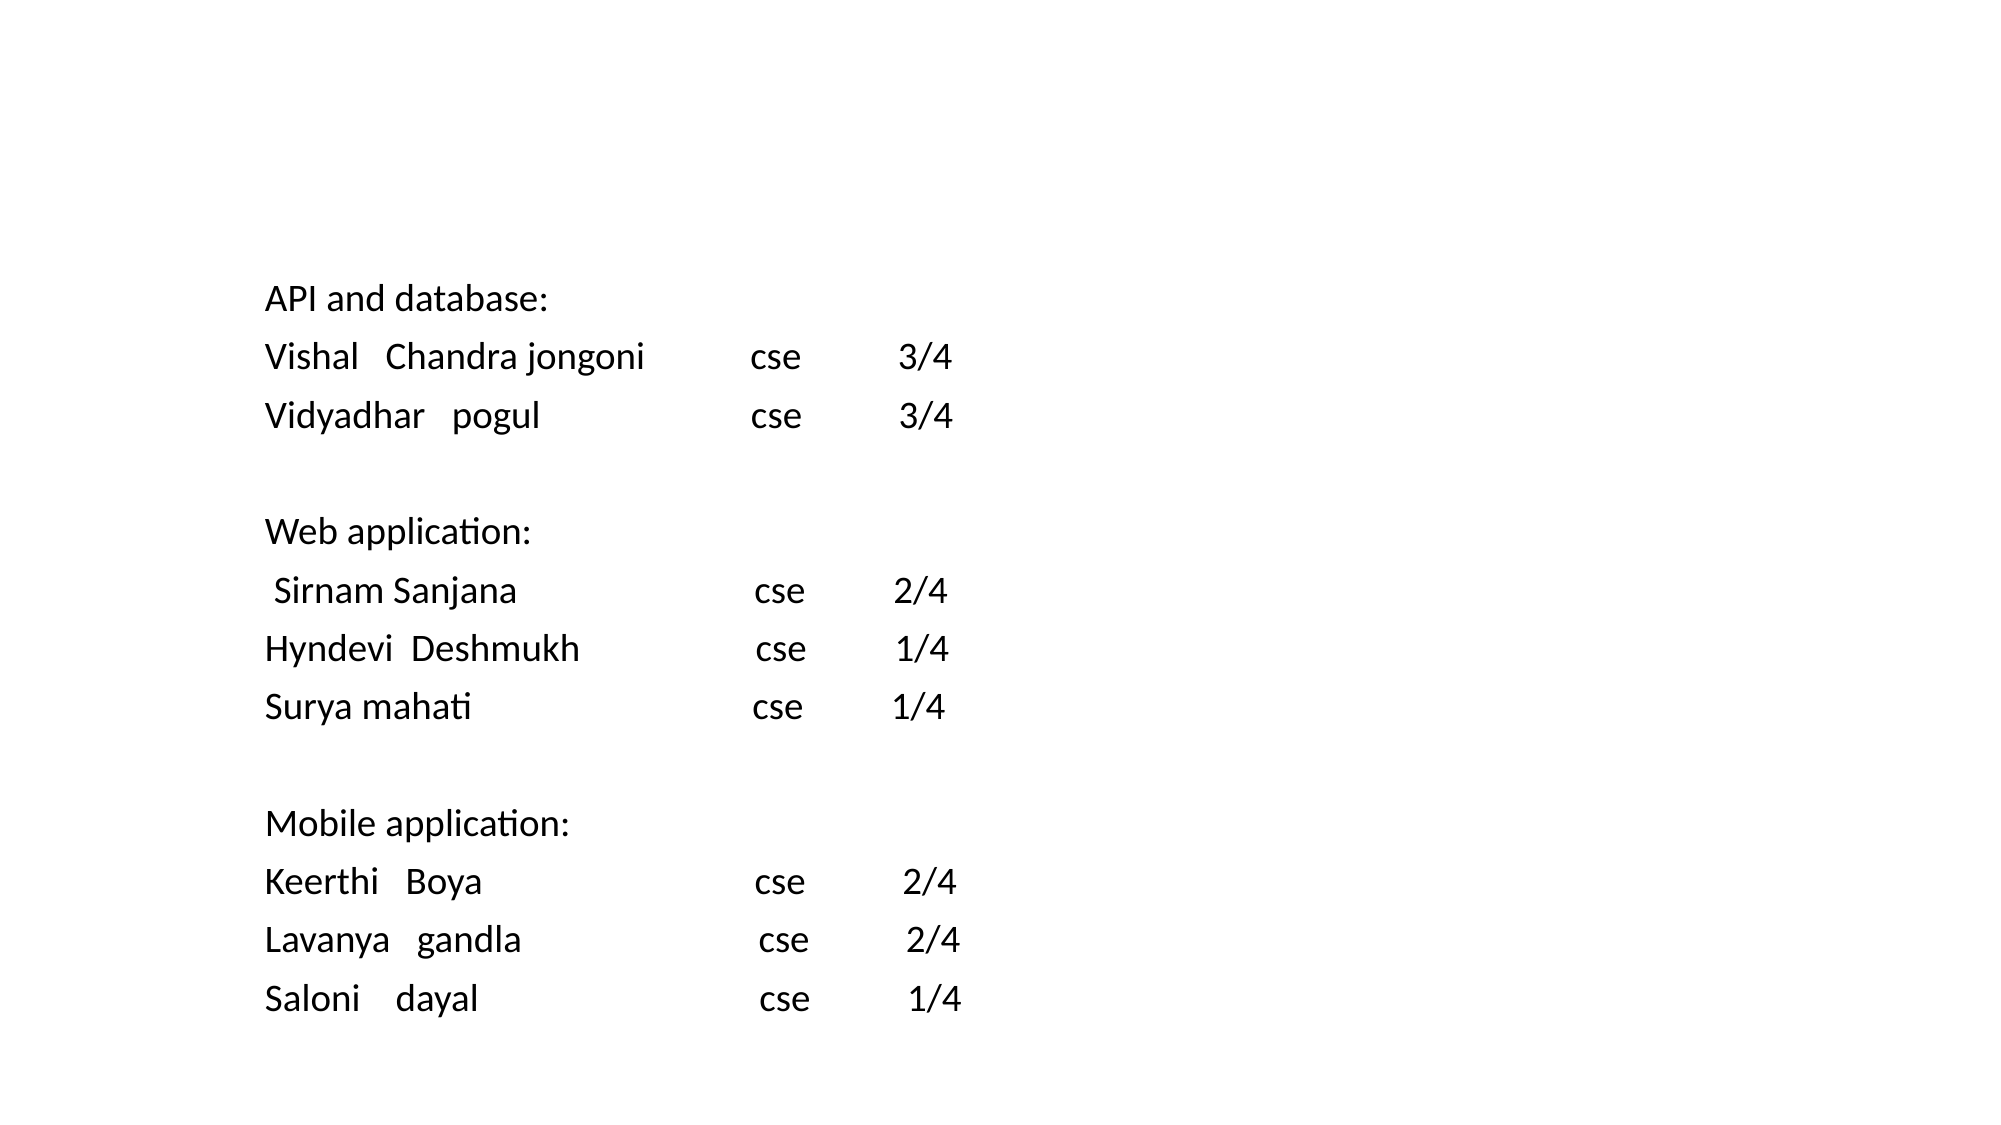

# TEAM-07
API and database:
Vishal   Chandra jongoni            cse           3/4
Vidyadhar   pogul                        cse           3/4

Web application:
 Sirnam Sanjana                           cse          2/4
Hyndevi  Deshmukh                    cse          1/4
Surya mahati                                cse          1/4

Mobile application:
Keerthi   Boya                               cse           2/4
Lavanya   gandla                           cse           2/4
Saloni    dayal                                cse           1/4